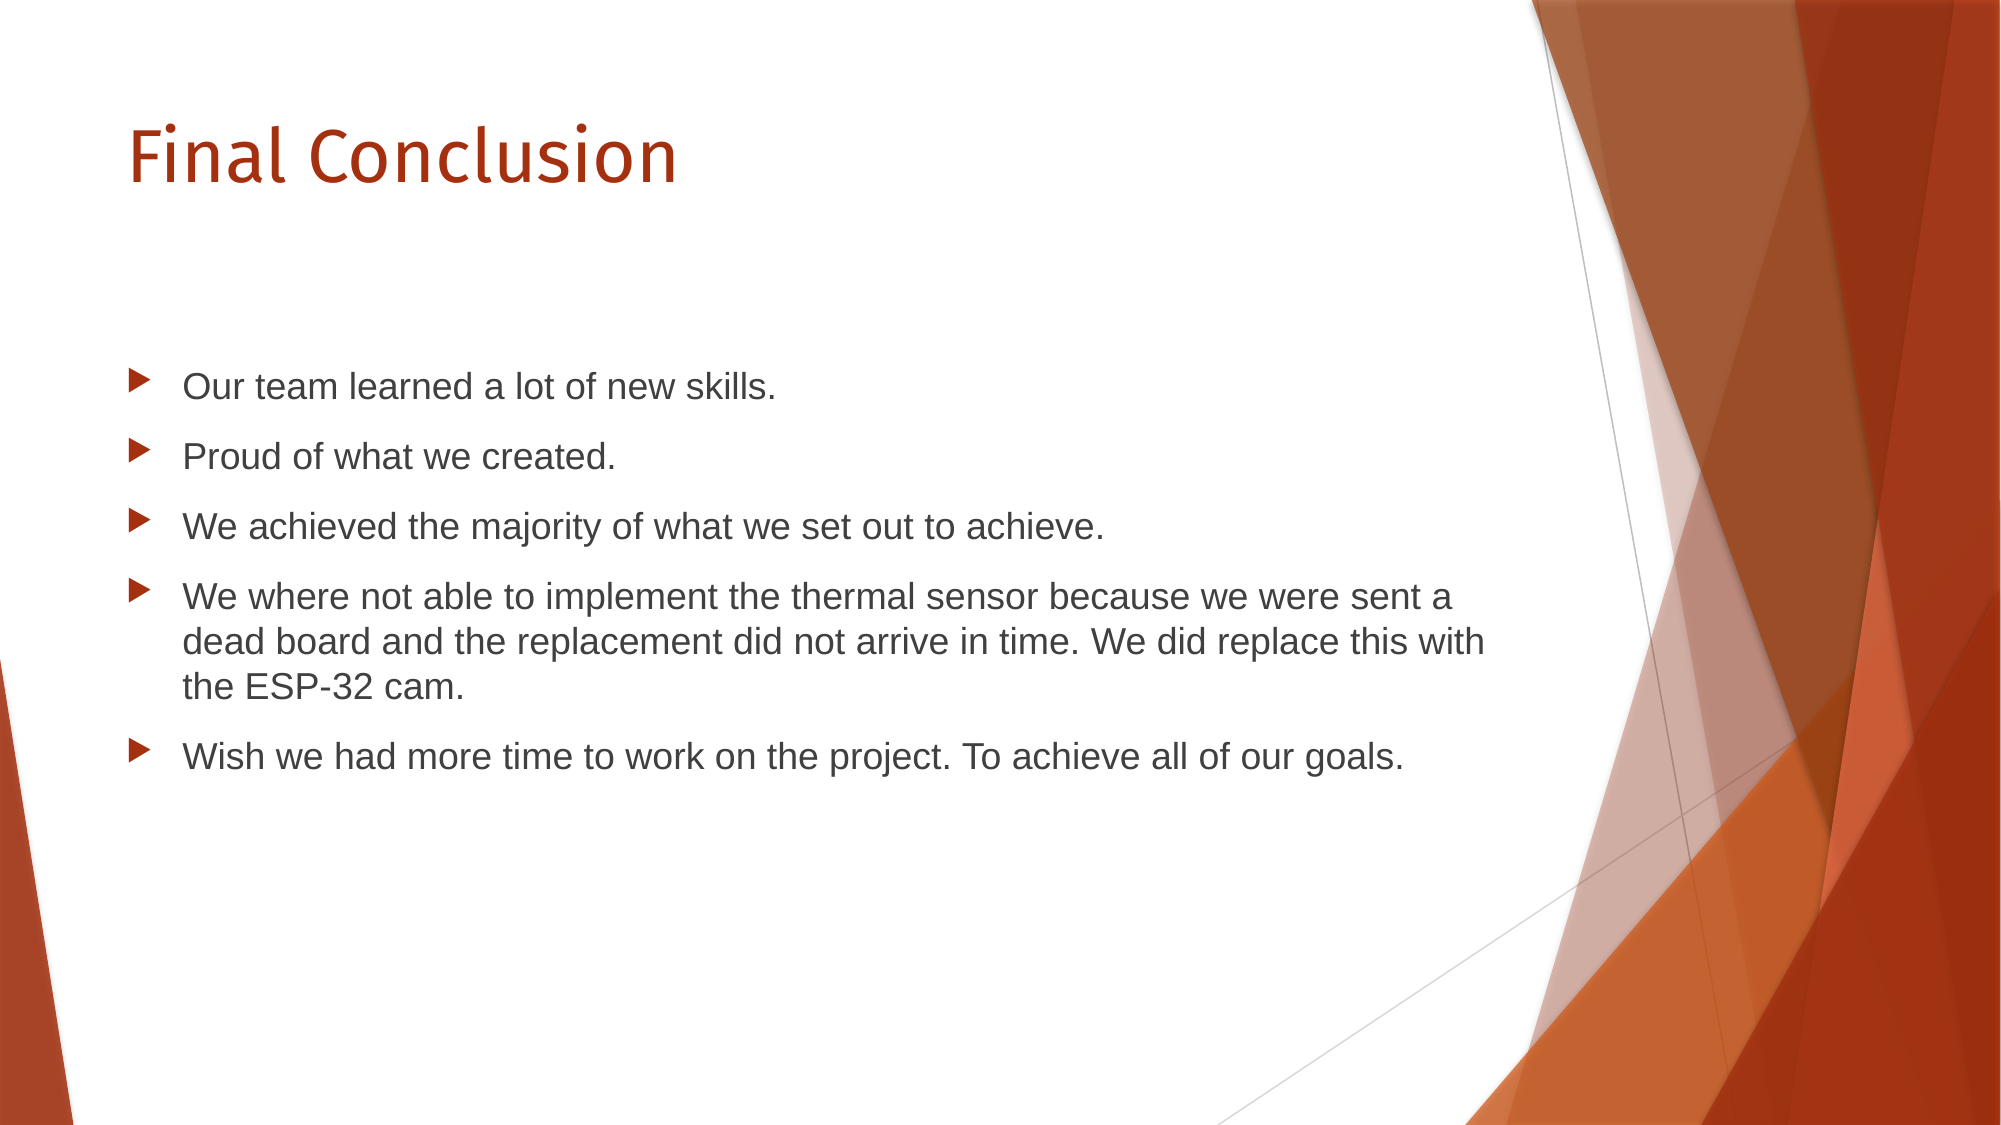

# Final Conclusion
Our team learned a lot of new skills.
Proud of what we created.
We achieved the majority of what we set out to achieve.
We where not able to implement the thermal sensor because we were sent a dead board and the replacement did not arrive in time. We did replace this with the ESP-32 cam.
Wish we had more time to work on the project. To achieve all of our goals.